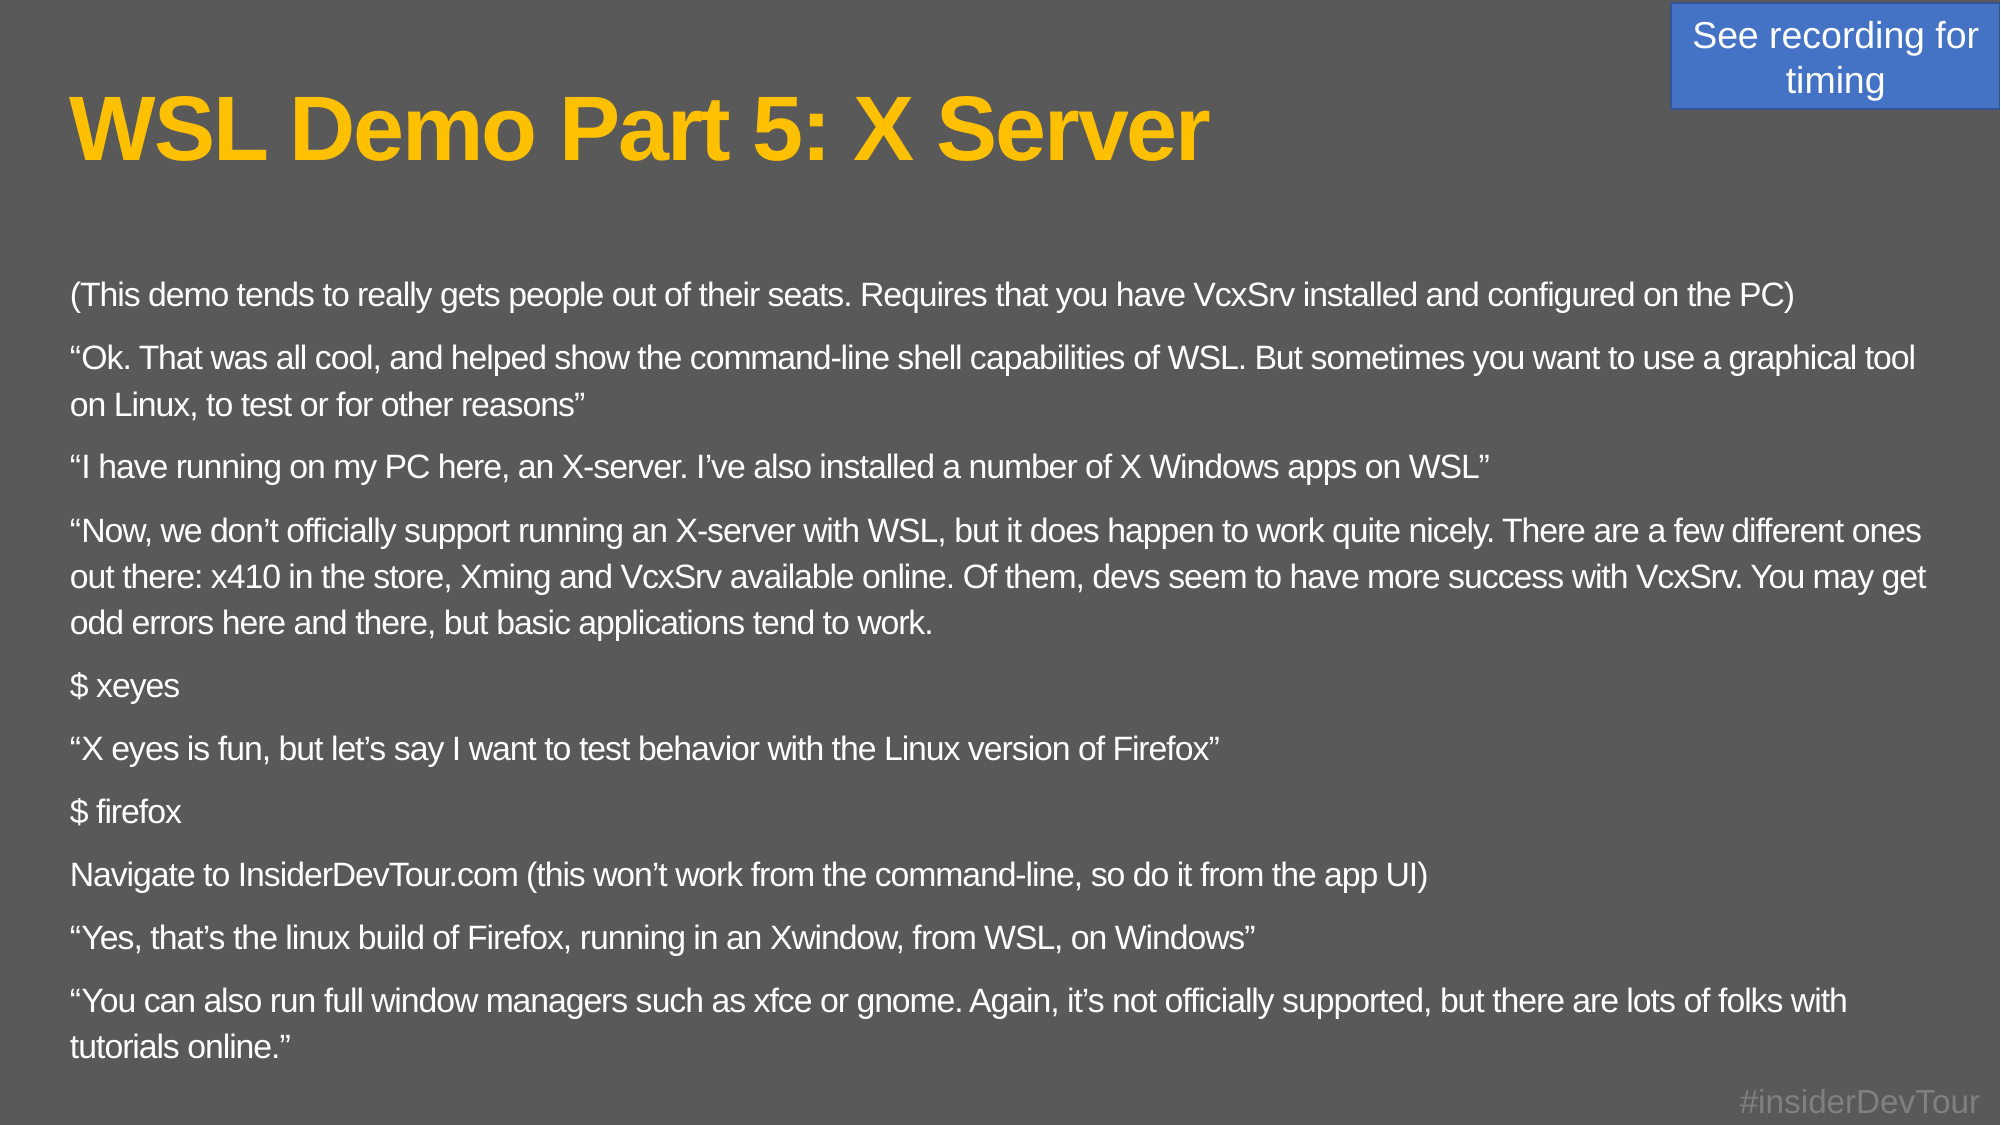

See recording for timing
# WSL Demo Part 5: X Server
(This demo tends to really gets people out of their seats. Requires that you have VcxSrv installed and configured on the PC)
“Ok. That was all cool, and helped show the command-line shell capabilities of WSL. But sometimes you want to use a graphical tool on Linux, to test or for other reasons”
“I have running on my PC here, an X-server. I’ve also installed a number of X Windows apps on WSL”
“Now, we don’t officially support running an X-server with WSL, but it does happen to work quite nicely. There are a few different ones out there: x410 in the store, Xming and VcxSrv available online. Of them, devs seem to have more success with VcxSrv. You may get odd errors here and there, but basic applications tend to work.
$ xeyes
“X eyes is fun, but let’s say I want to test behavior with the Linux version of Firefox”
$ firefox
Navigate to InsiderDevTour.com (this won’t work from the command-line, so do it from the app UI)
“Yes, that’s the linux build of Firefox, running in an Xwindow, from WSL, on Windows”
“You can also run full window managers such as xfce or gnome. Again, it’s not officially supported, but there are lots of folks with tutorials online.”